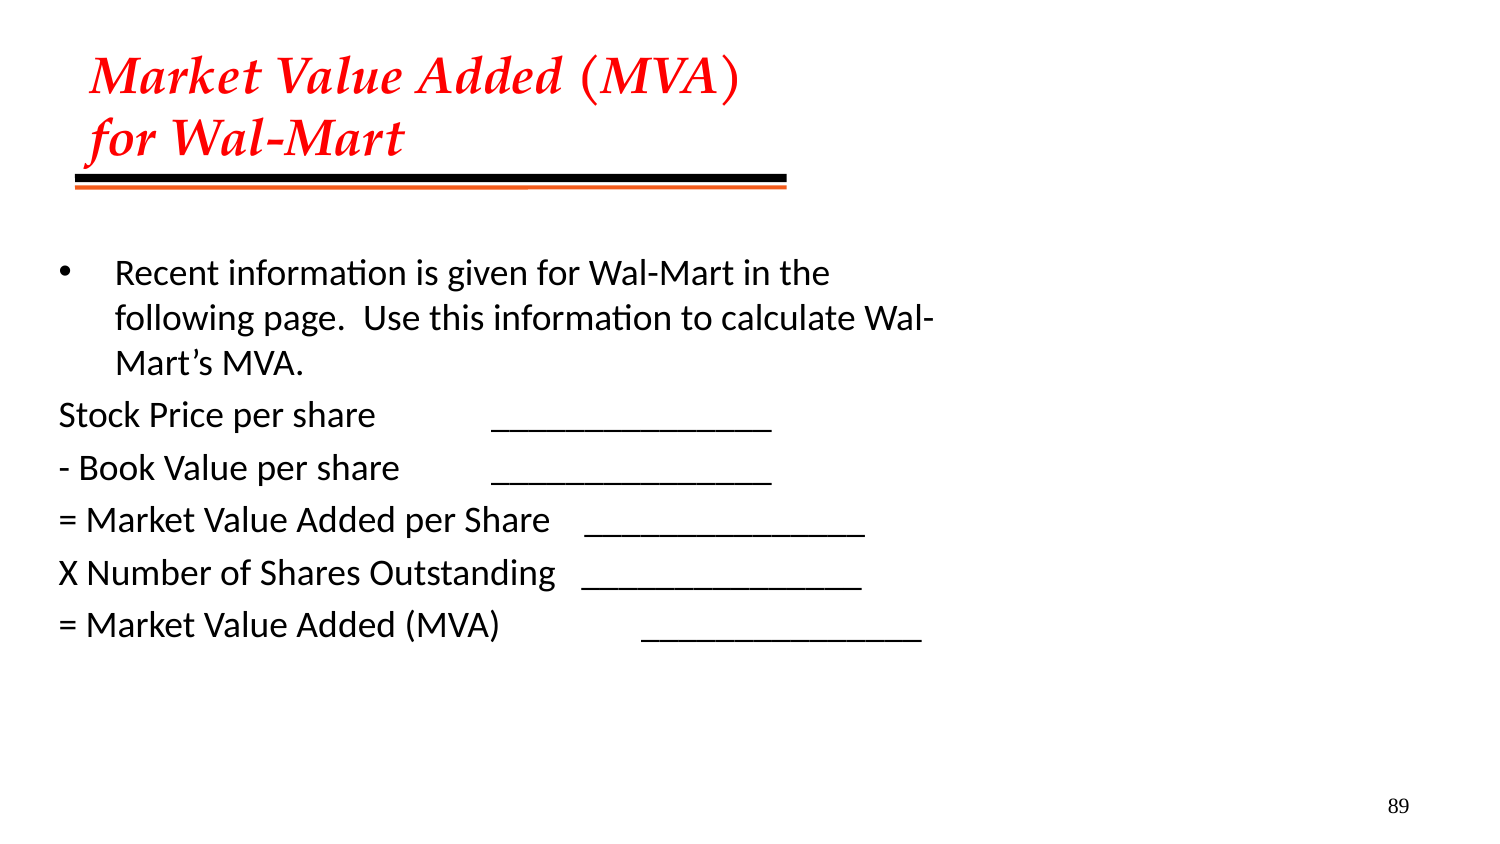

# Market Value Added (MVA) for Wal-Mart

Recent information is given for Wal-Mart in the following page.  Use this information to calculate Wal-Mart’s MVA.
Stock Price per share	         _______________
- Book Value per share	         _______________
= Market Value Added per Share    _______________
X Number of Shares Outstanding   _______________
= Market Value Added (MVA)	         _______________
89